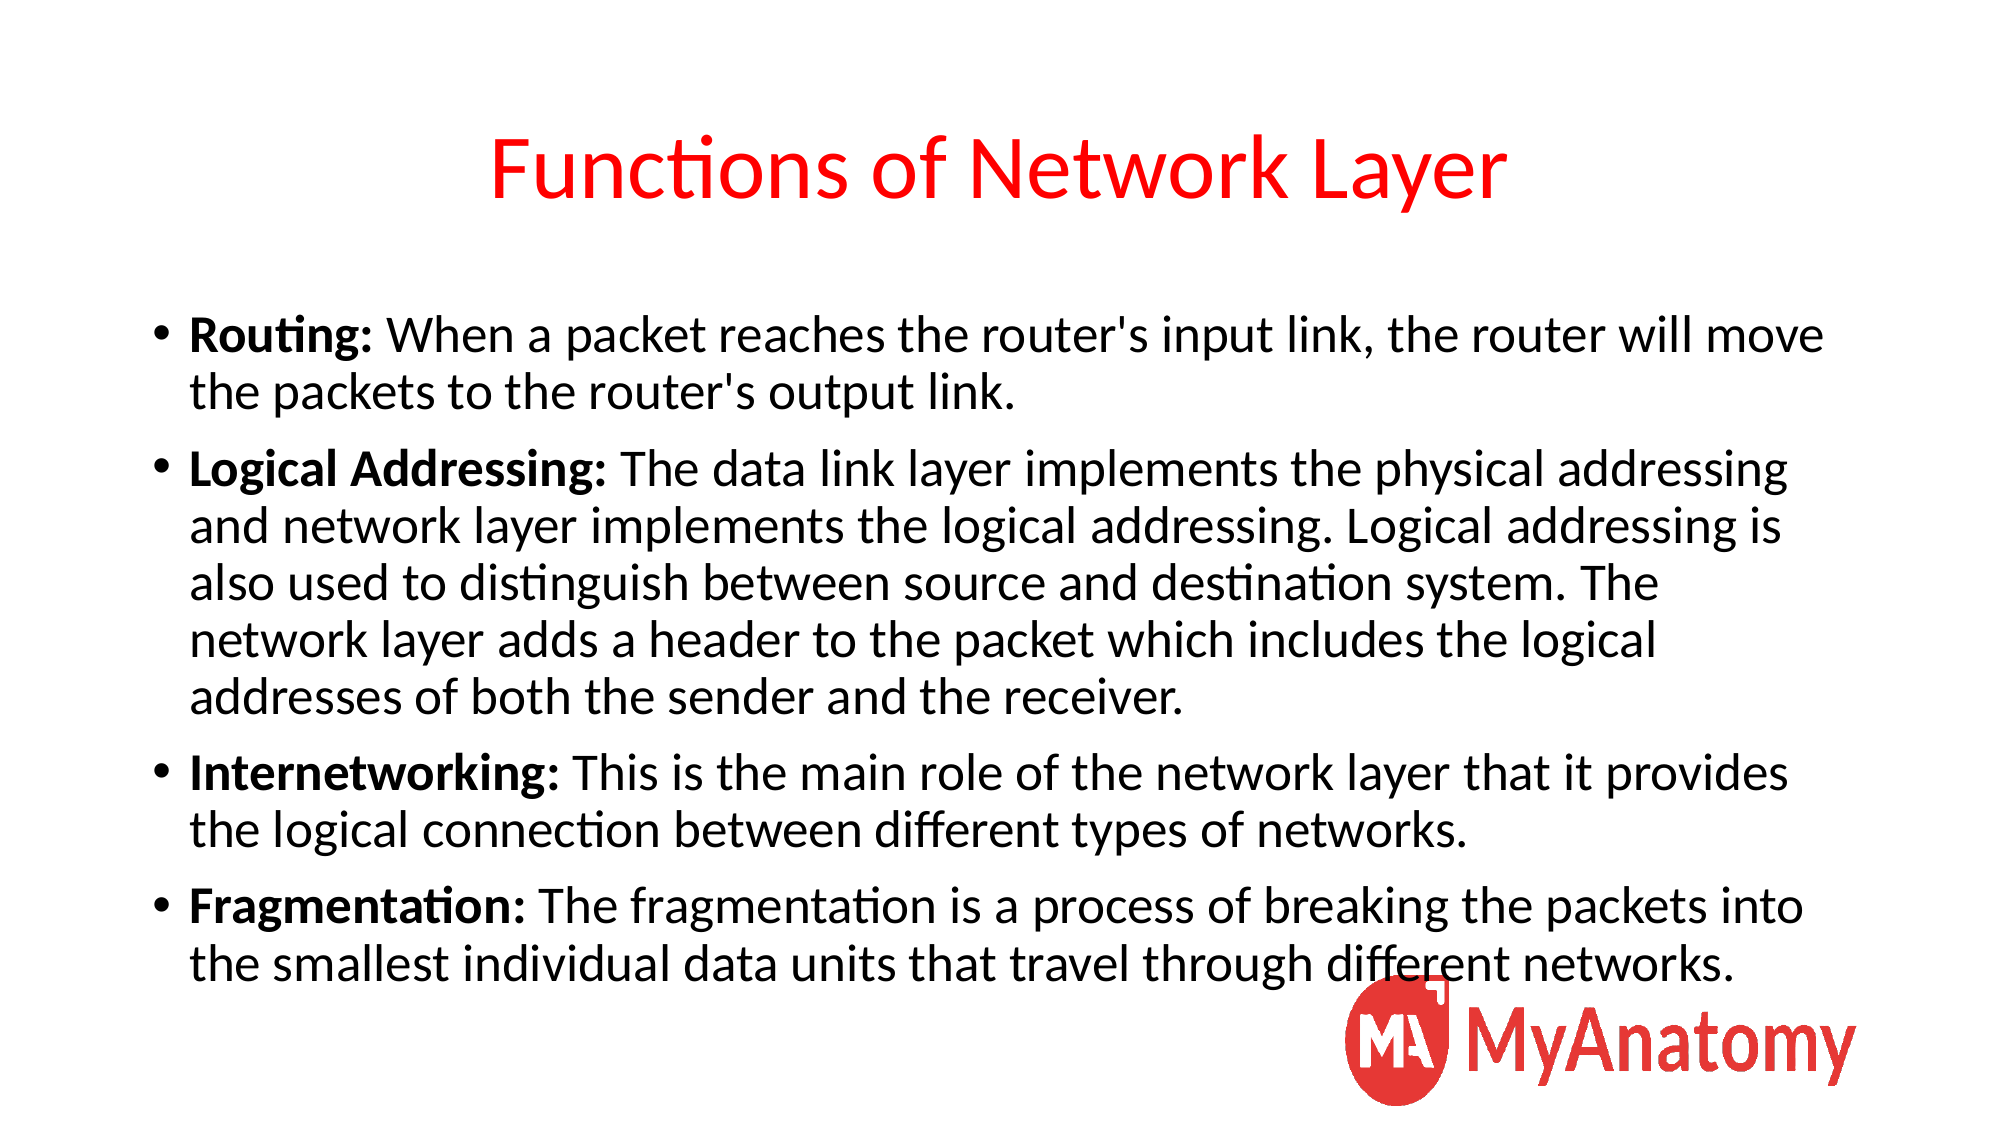

# Functions of Network Layer
Routing: When a packet reaches the router's input link, the router will move the packets to the router's output link.
Logical Addressing: The data link layer implements the physical addressing and network layer implements the logical addressing. Logical addressing is also used to distinguish between source and destination system. The network layer adds a header to the packet which includes the logical addresses of both the sender and the receiver.
Internetworking: This is the main role of the network layer that it provides the logical connection between different types of networks.
Fragmentation: The fragmentation is a process of breaking the packets into the smallest individual data units that travel through different networks.